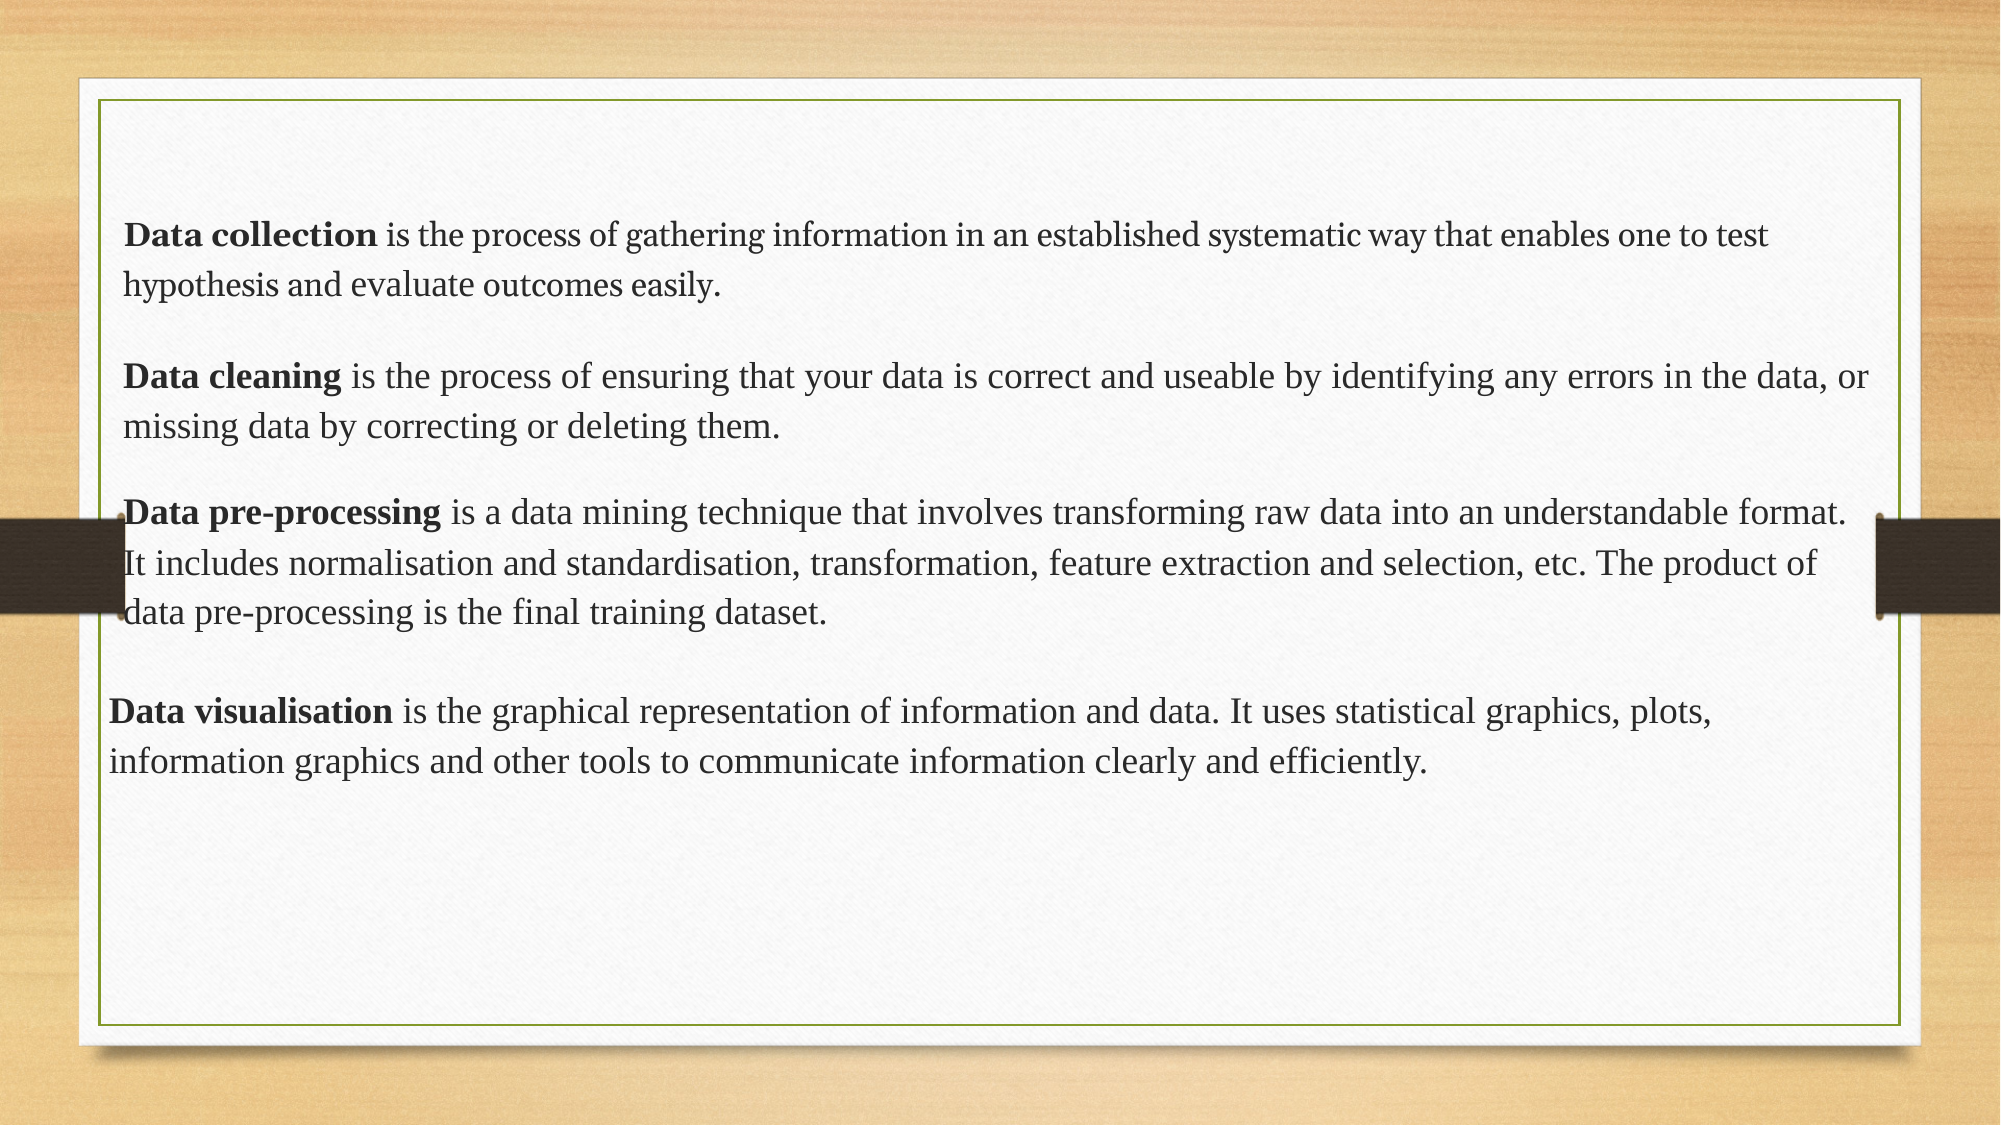

Data collection is the process of gathering information in an established systematic way that enables one to test hypothesis and evaluate outcomes easily.
Data cleaning is the process of ensuring that your data is correct and useable by identifying any errors in the data, or missing data by correcting or deleting them.
Data pre-processing is a data mining technique that involves transforming raw data into an understandable format. It includes normalisation and standardisation, transformation, feature extraction and selection, etc. The product of data pre-processing is the final training dataset.
Data visualisation is the graphical representation of information and data. It uses statistical graphics, plots, information graphics and other tools to communicate information clearly and efficiently.